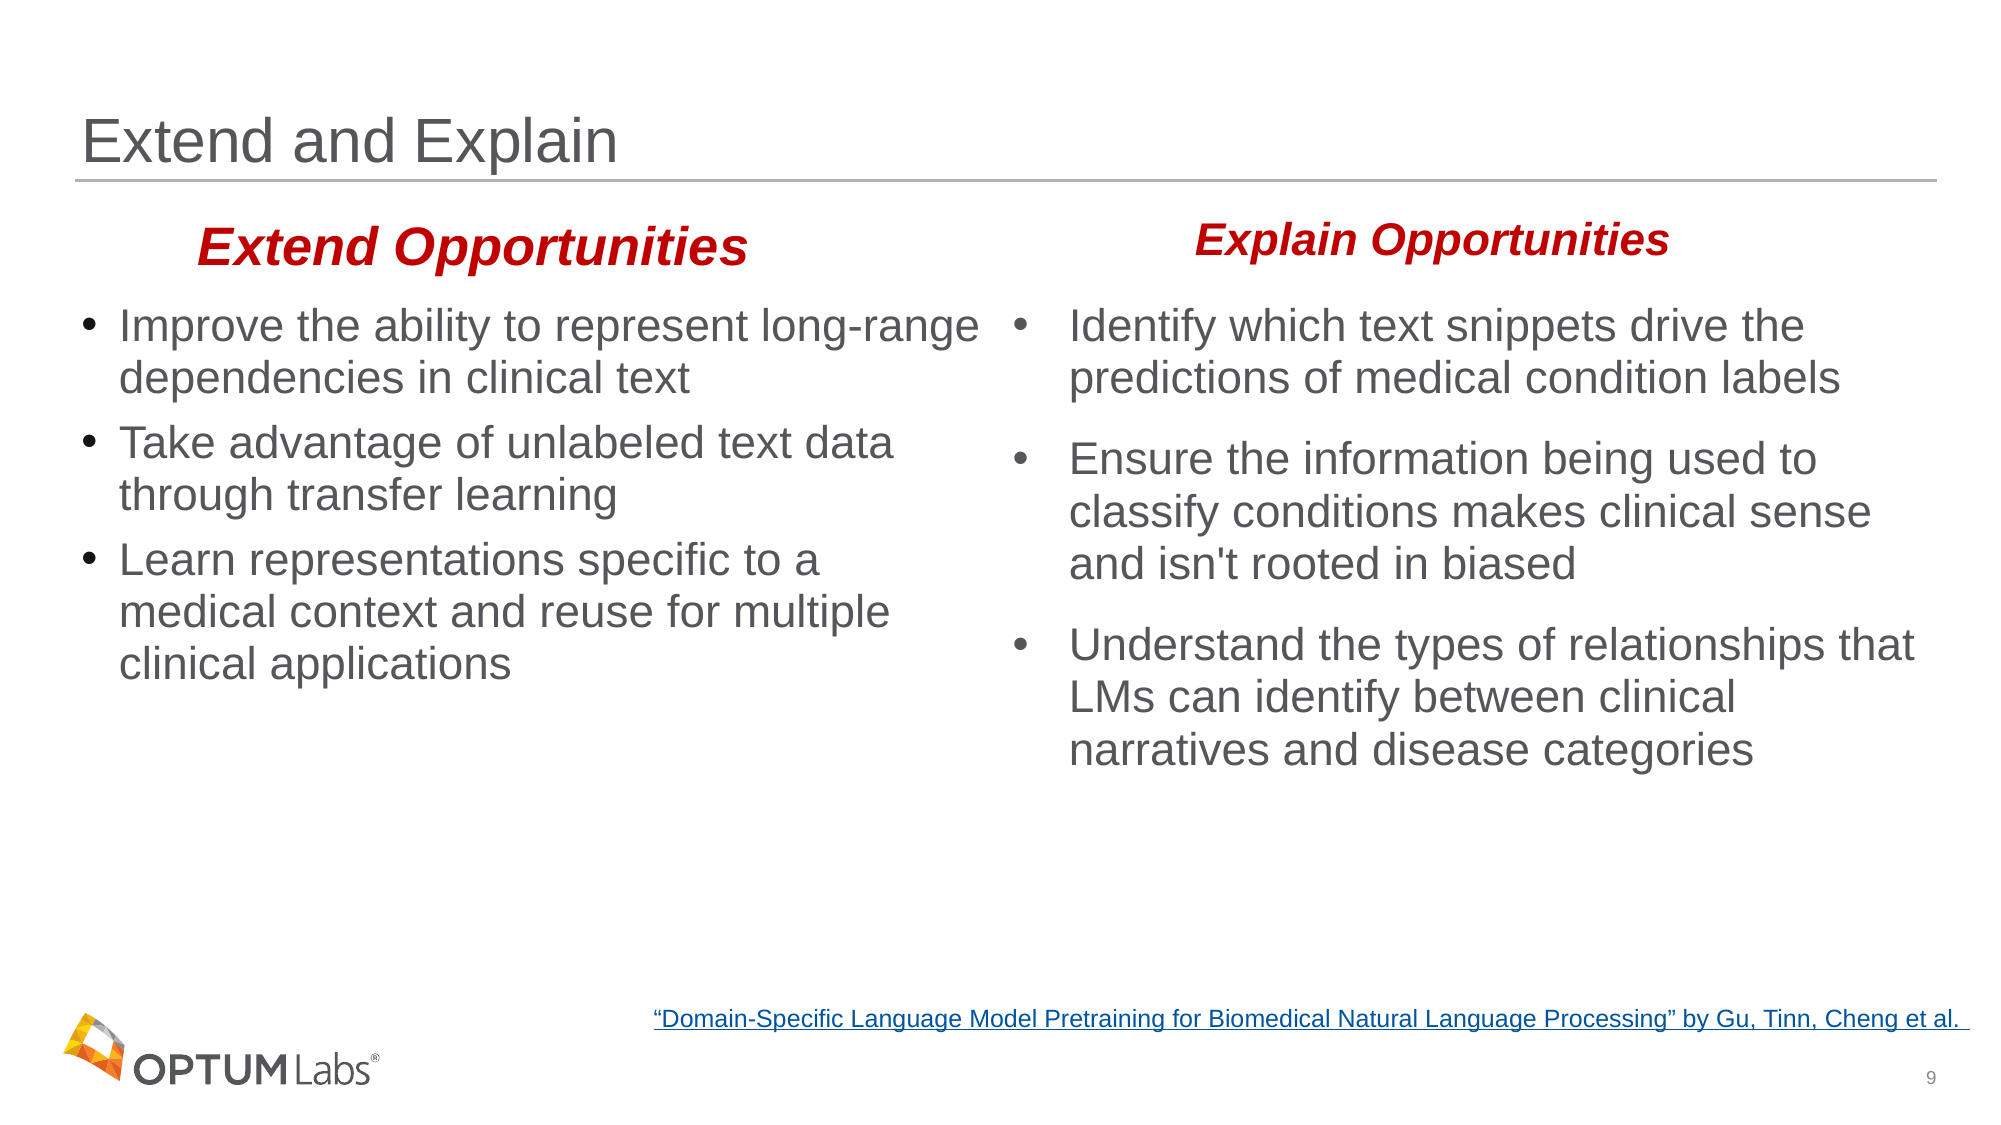

# Extend and Explain
Extend Opportunities
Explain Opportunities
Improve the ability to represent long-range dependencies in clinical text
Take advantage of unlabeled text data through transfer learning
Learn representations specific to a medical context and reuse for multiple clinical applications

Identify which text snippets drive the predictions of medical condition labels
Ensure the information being used to classify conditions makes clinical sense and isn't rooted in biased
Understand the types of relationships that LMs can identify between clinical narratives and disease categories
“Domain-Specific Language Model Pretraining for Biomedical Natural Language Processing” by Gu, Tinn, Cheng et al.
9